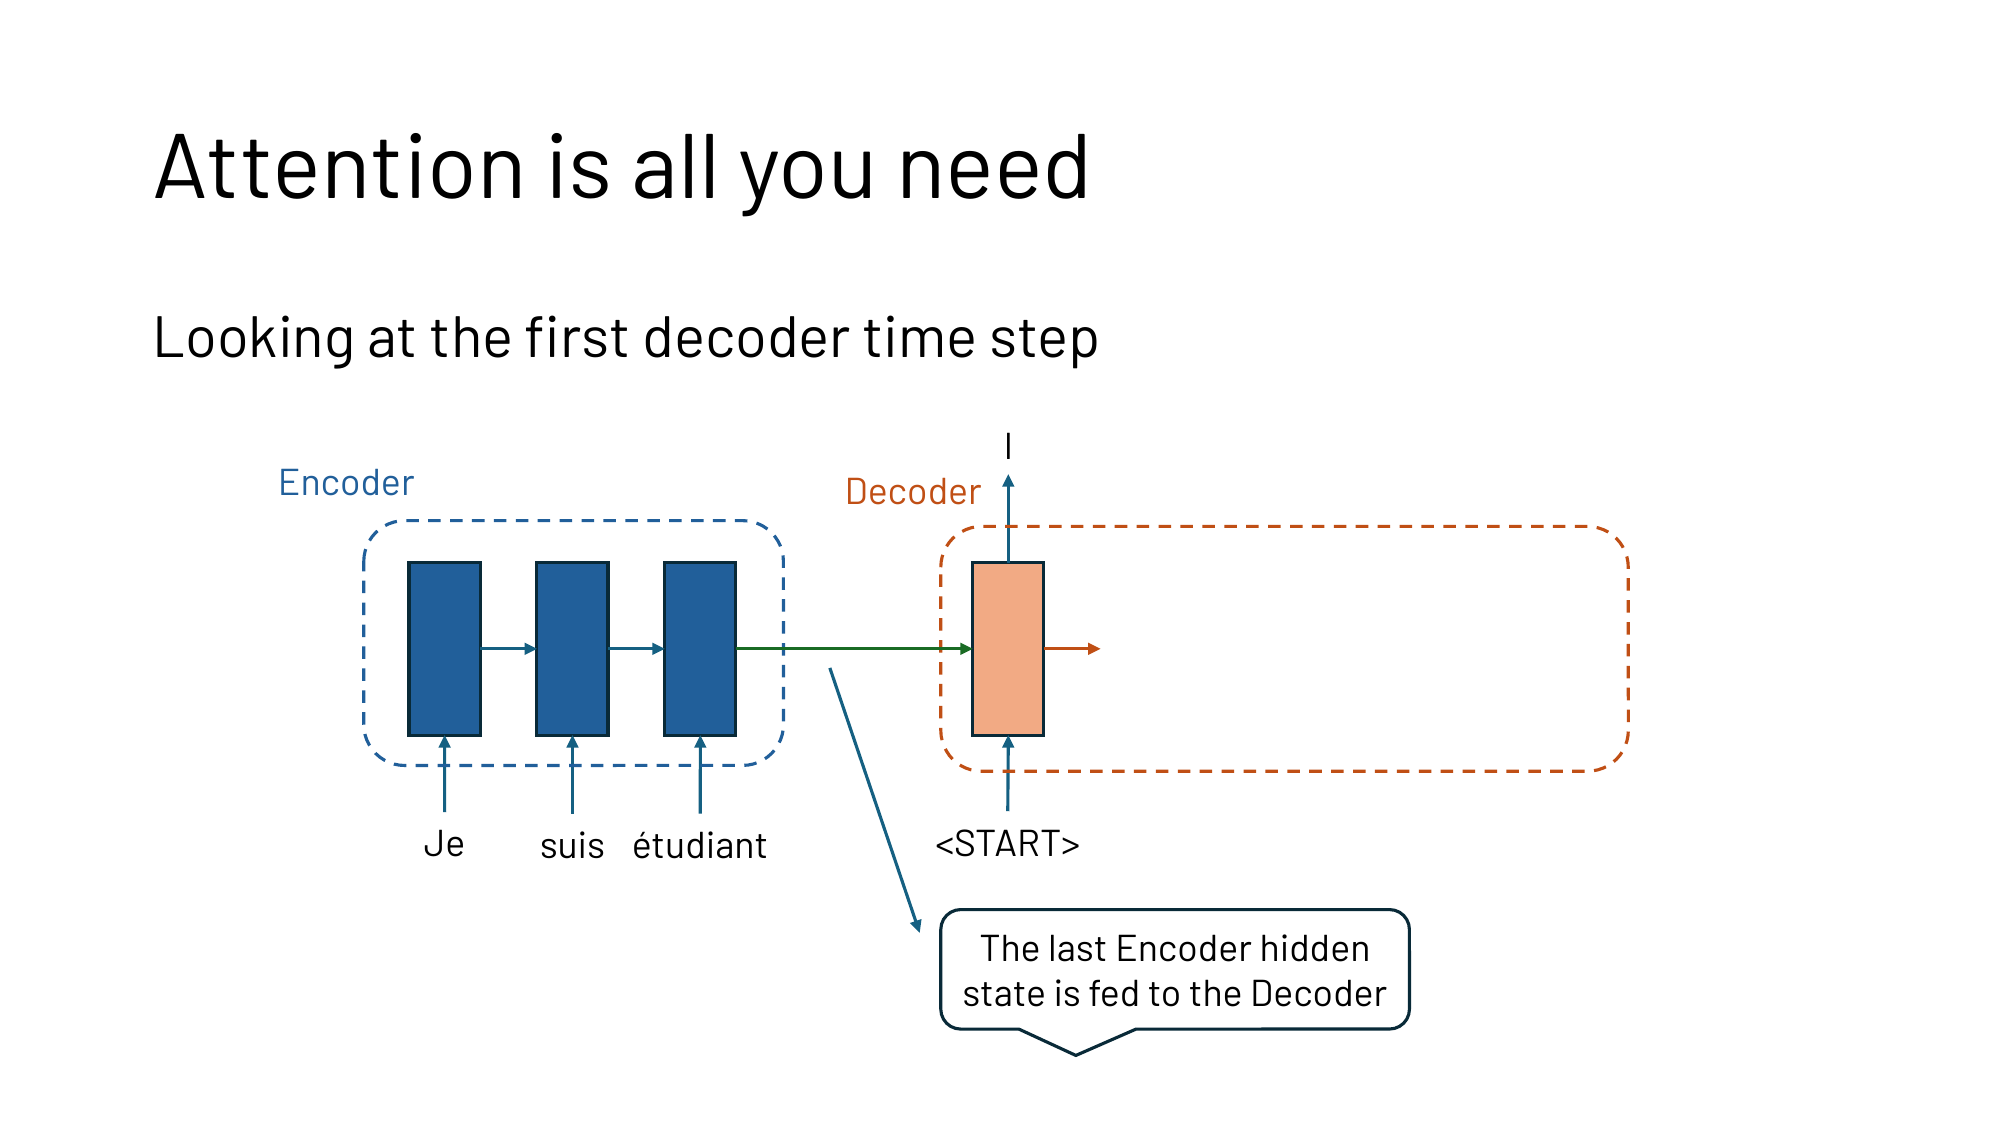

# Attention is all you need
Looking at the first decoder time step
I
Encoder
Decoder

<START>
Je
suis
étudiant
The last Encoder hidden state is fed to the Decoder